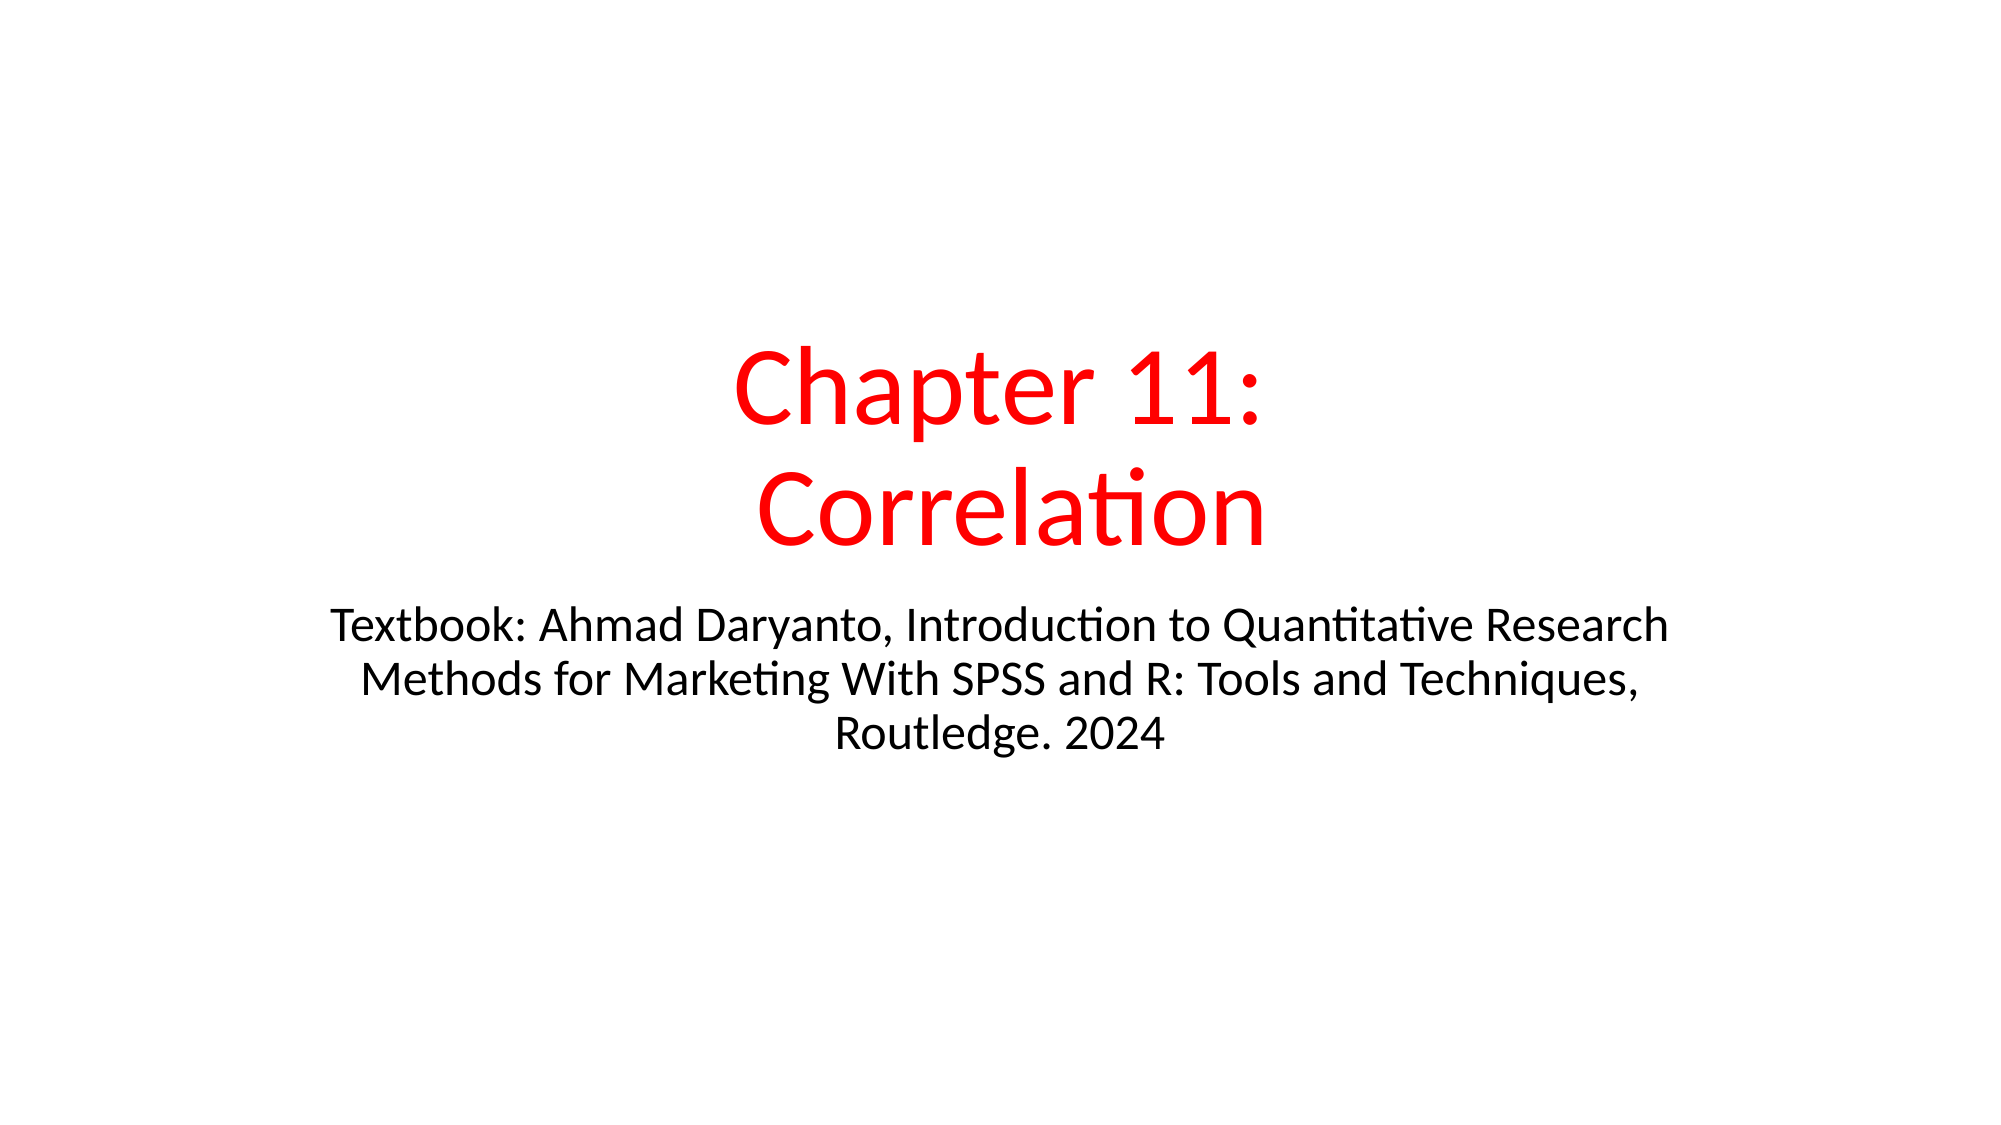

# Chapter 11: Correlation
Textbook: Ahmad Daryanto, Introduction to Quantitative Research Methods for Marketing With SPSS and R: Tools and Techniques, Routledge. 2024